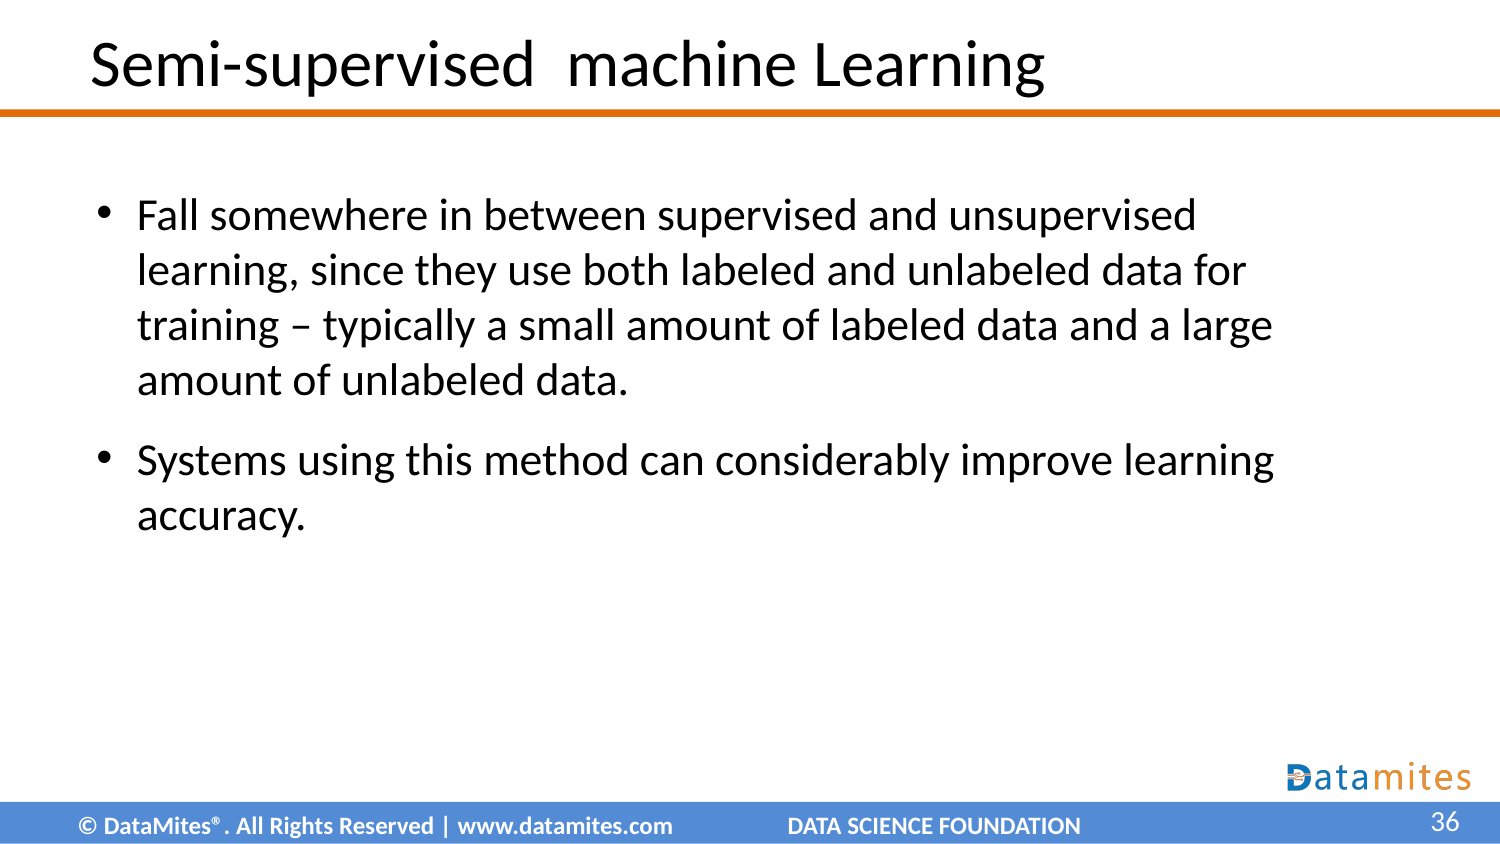

# Semi-supervised  machine Learning
Fall somewhere in between supervised and unsupervised learning, since they use both labeled and unlabeled data for training – typically a small amount of labeled data and a large amount of unlabeled data.
Systems using this method can considerably improve learning accuracy.

36